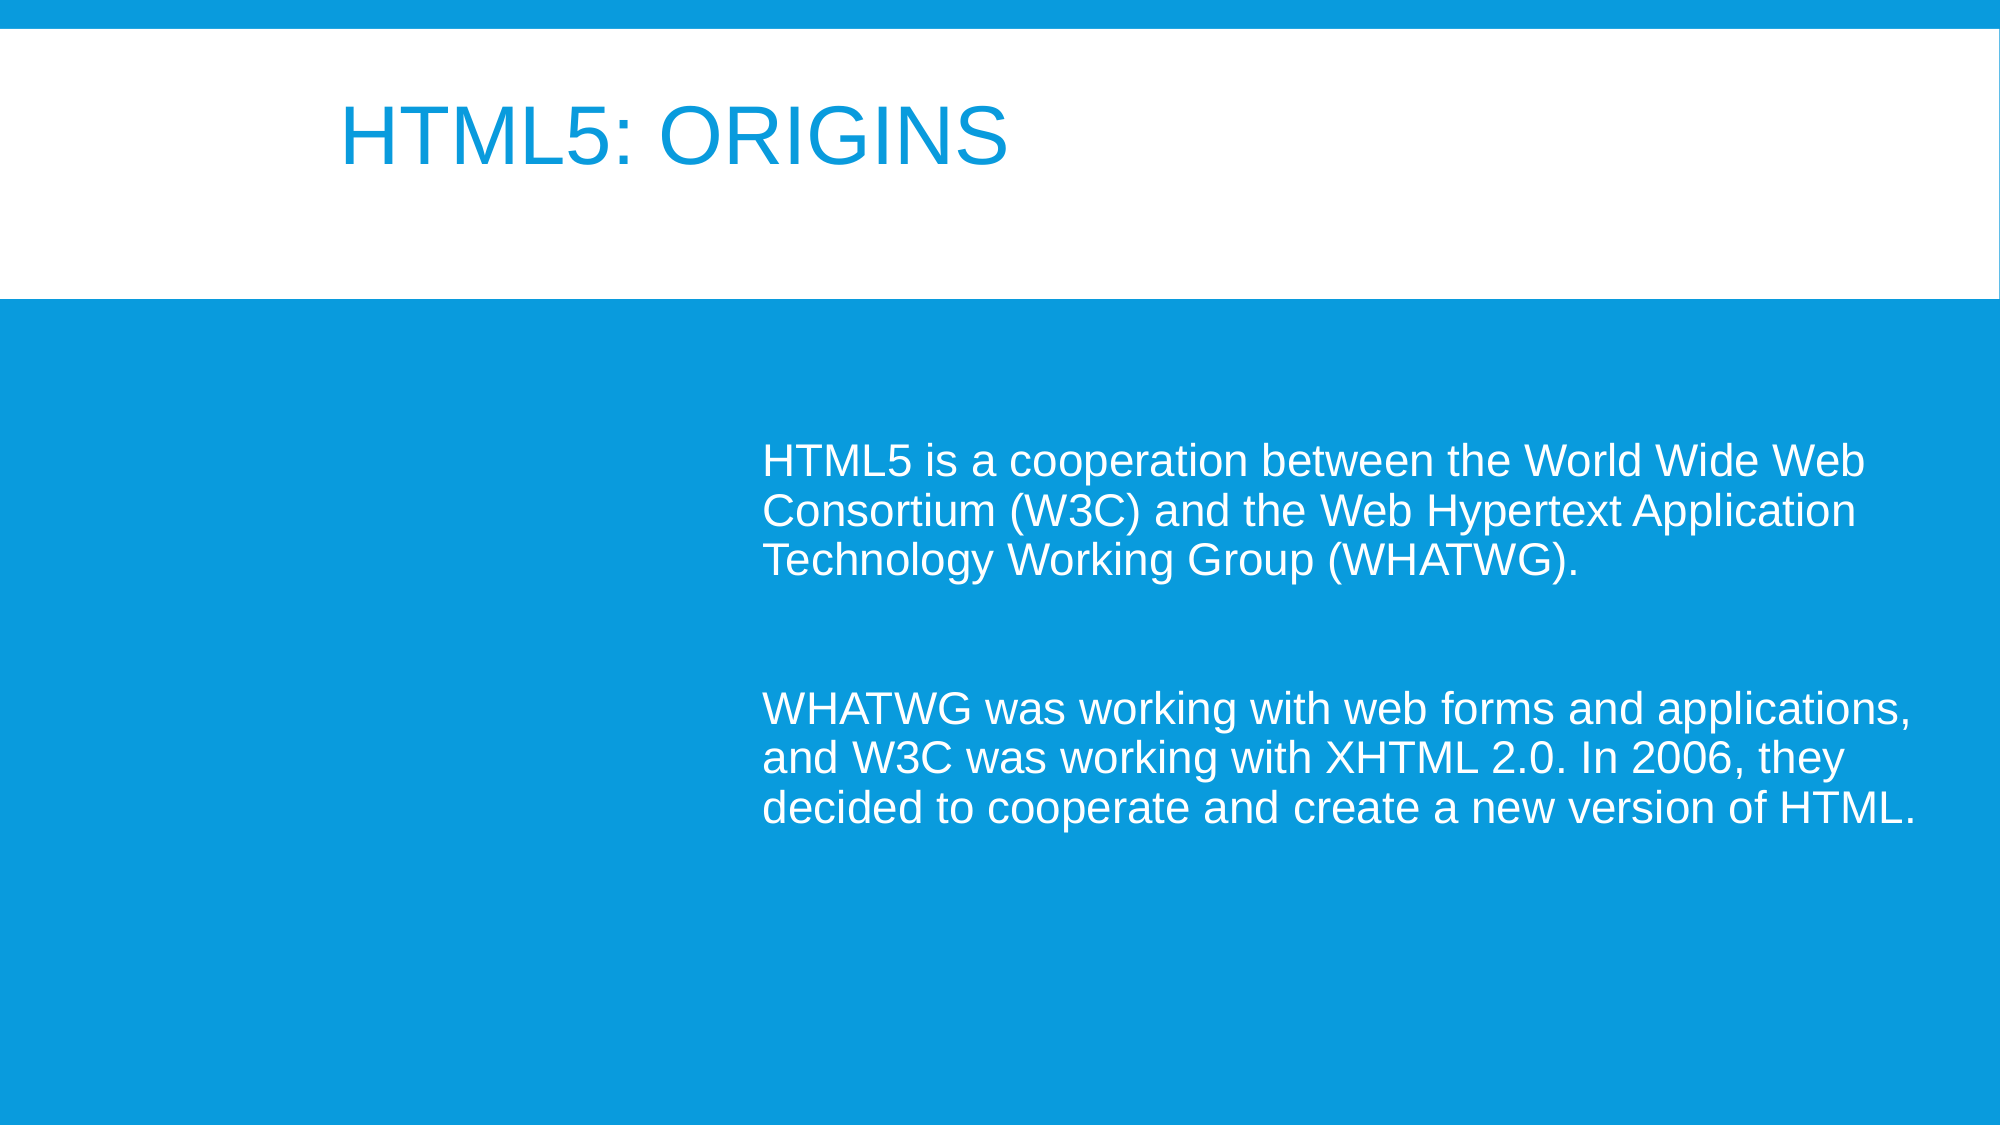

# HTML5: Origins
HTML5 is a cooperation between the World Wide Web Consortium (W3C) and the Web Hypertext Application Technology Working Group (WHATWG).

WHATWG was working with web forms and applications, and W3C was working with XHTML 2.0. In 2006, they decided to cooperate and create a new version of HTML.